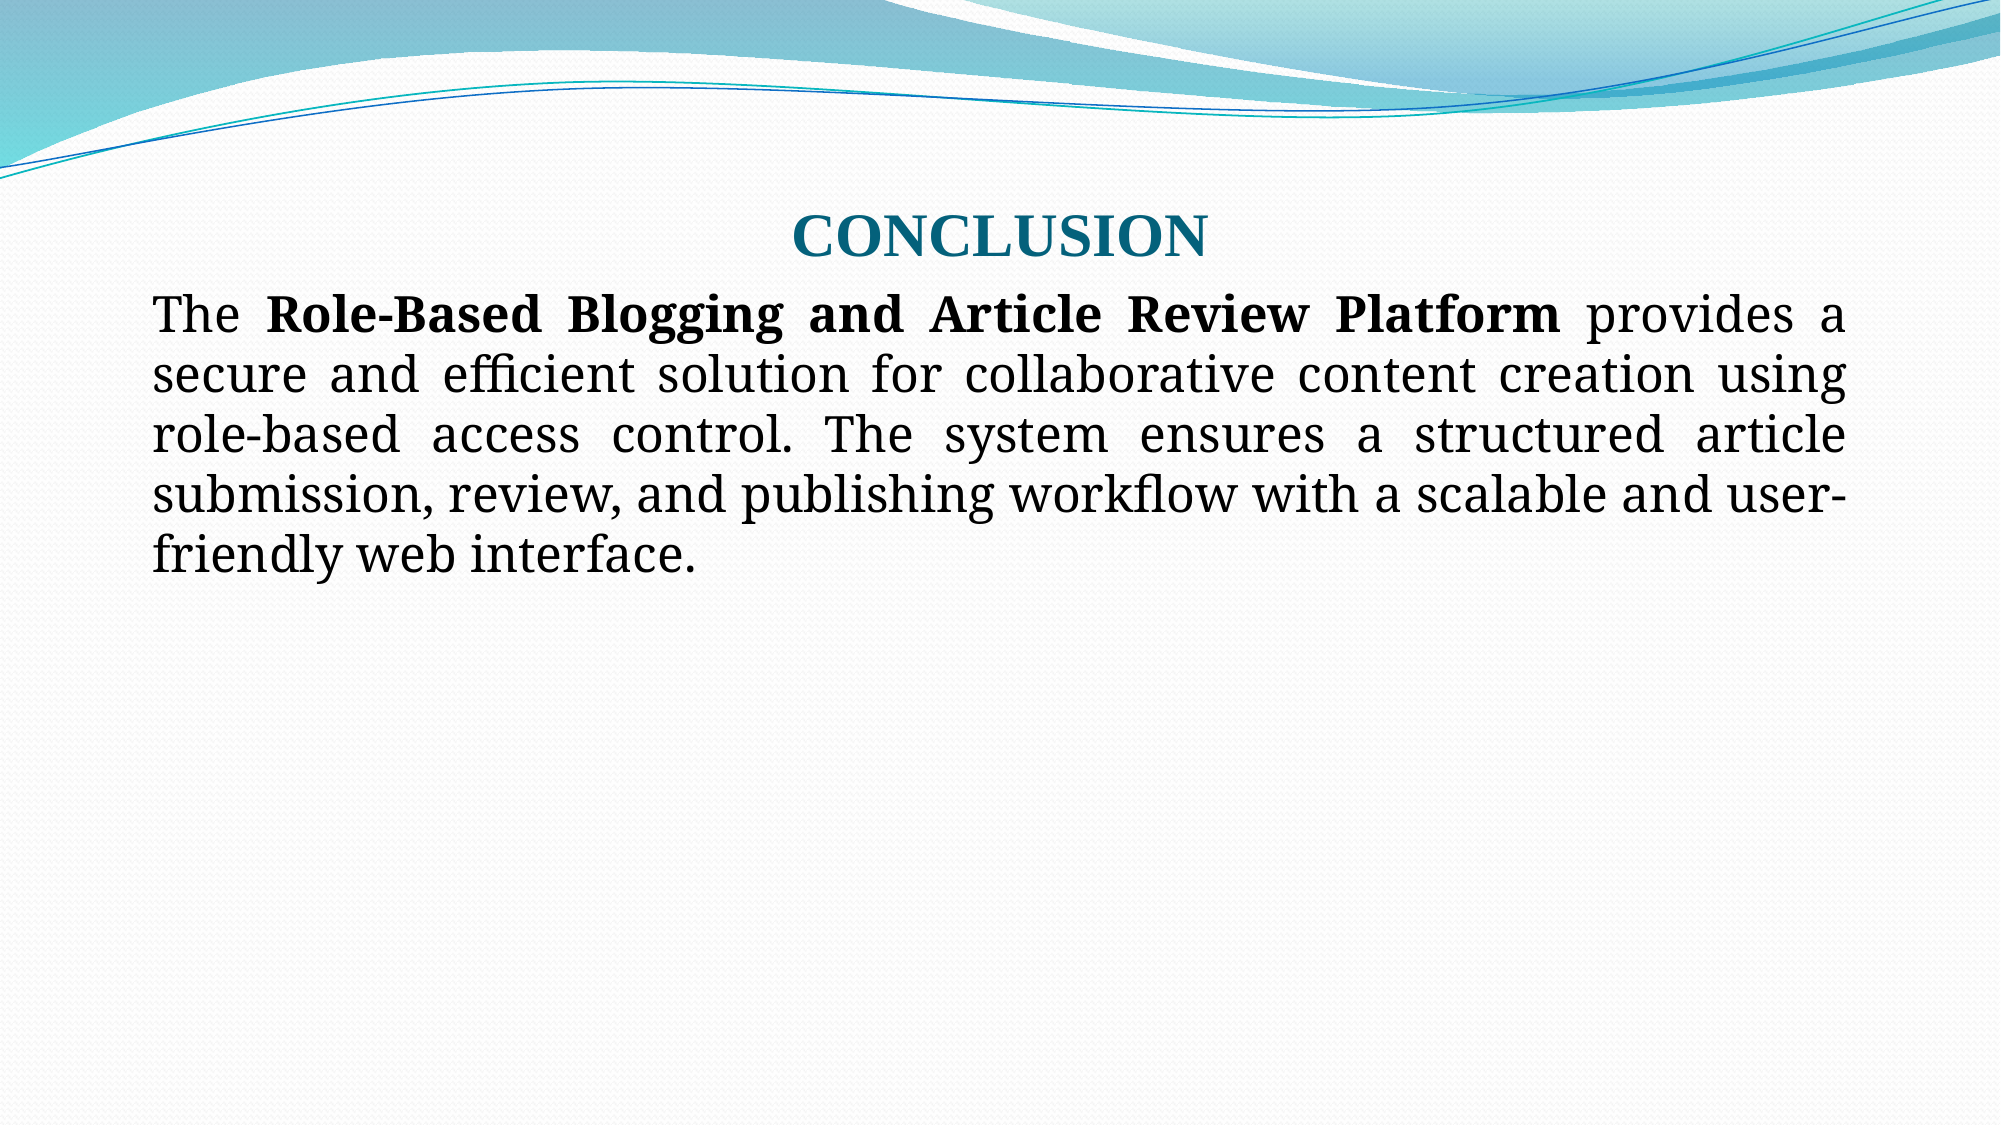

# CONCLUSION
The Role-Based Blogging and Article Review Platform provides a secure and efficient solution for collaborative content creation using role-based access control. The system ensures a structured article submission, review, and publishing workflow with a scalable and user-friendly web interface.